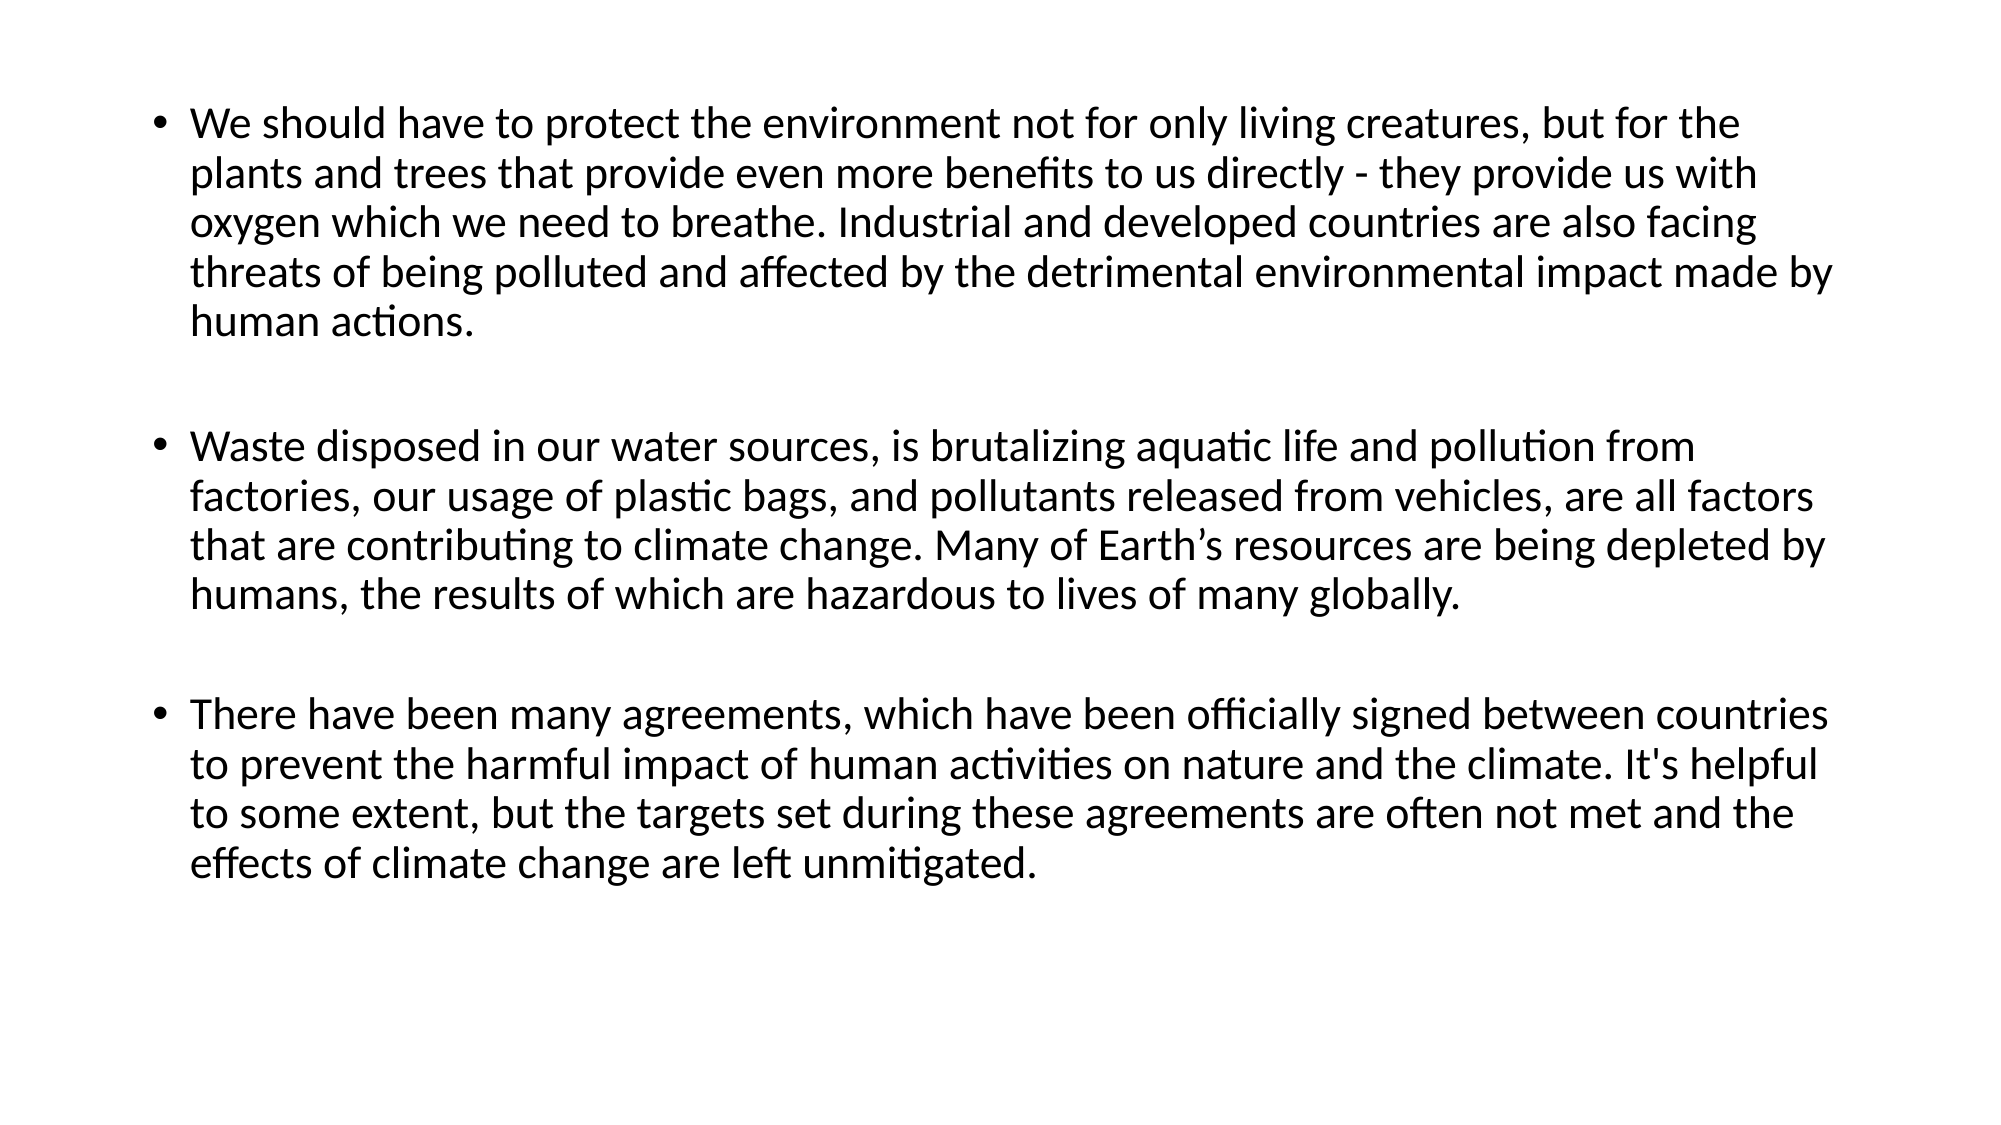

We should have to protect the environment not for only living creatures, but for the plants and trees that provide even more benefits to us directly - they provide us with oxygen which we need to breathe. Industrial and developed countries are also facing threats of being polluted and affected by the detrimental environmental impact made by human actions.
Waste disposed in our water sources, is brutalizing aquatic life and pollution from factories, our usage of plastic bags, and pollutants released from vehicles, are all factors that are contributing to climate change. Many of Earth’s resources are being depleted by humans, the results of which are hazardous to lives of many globally.
There have been many agreements, which have been officially signed between countries to prevent the harmful impact of human activities on nature and the climate. It's helpful to some extent, but the targets set during these agreements are often not met and the effects of climate change are left unmitigated.